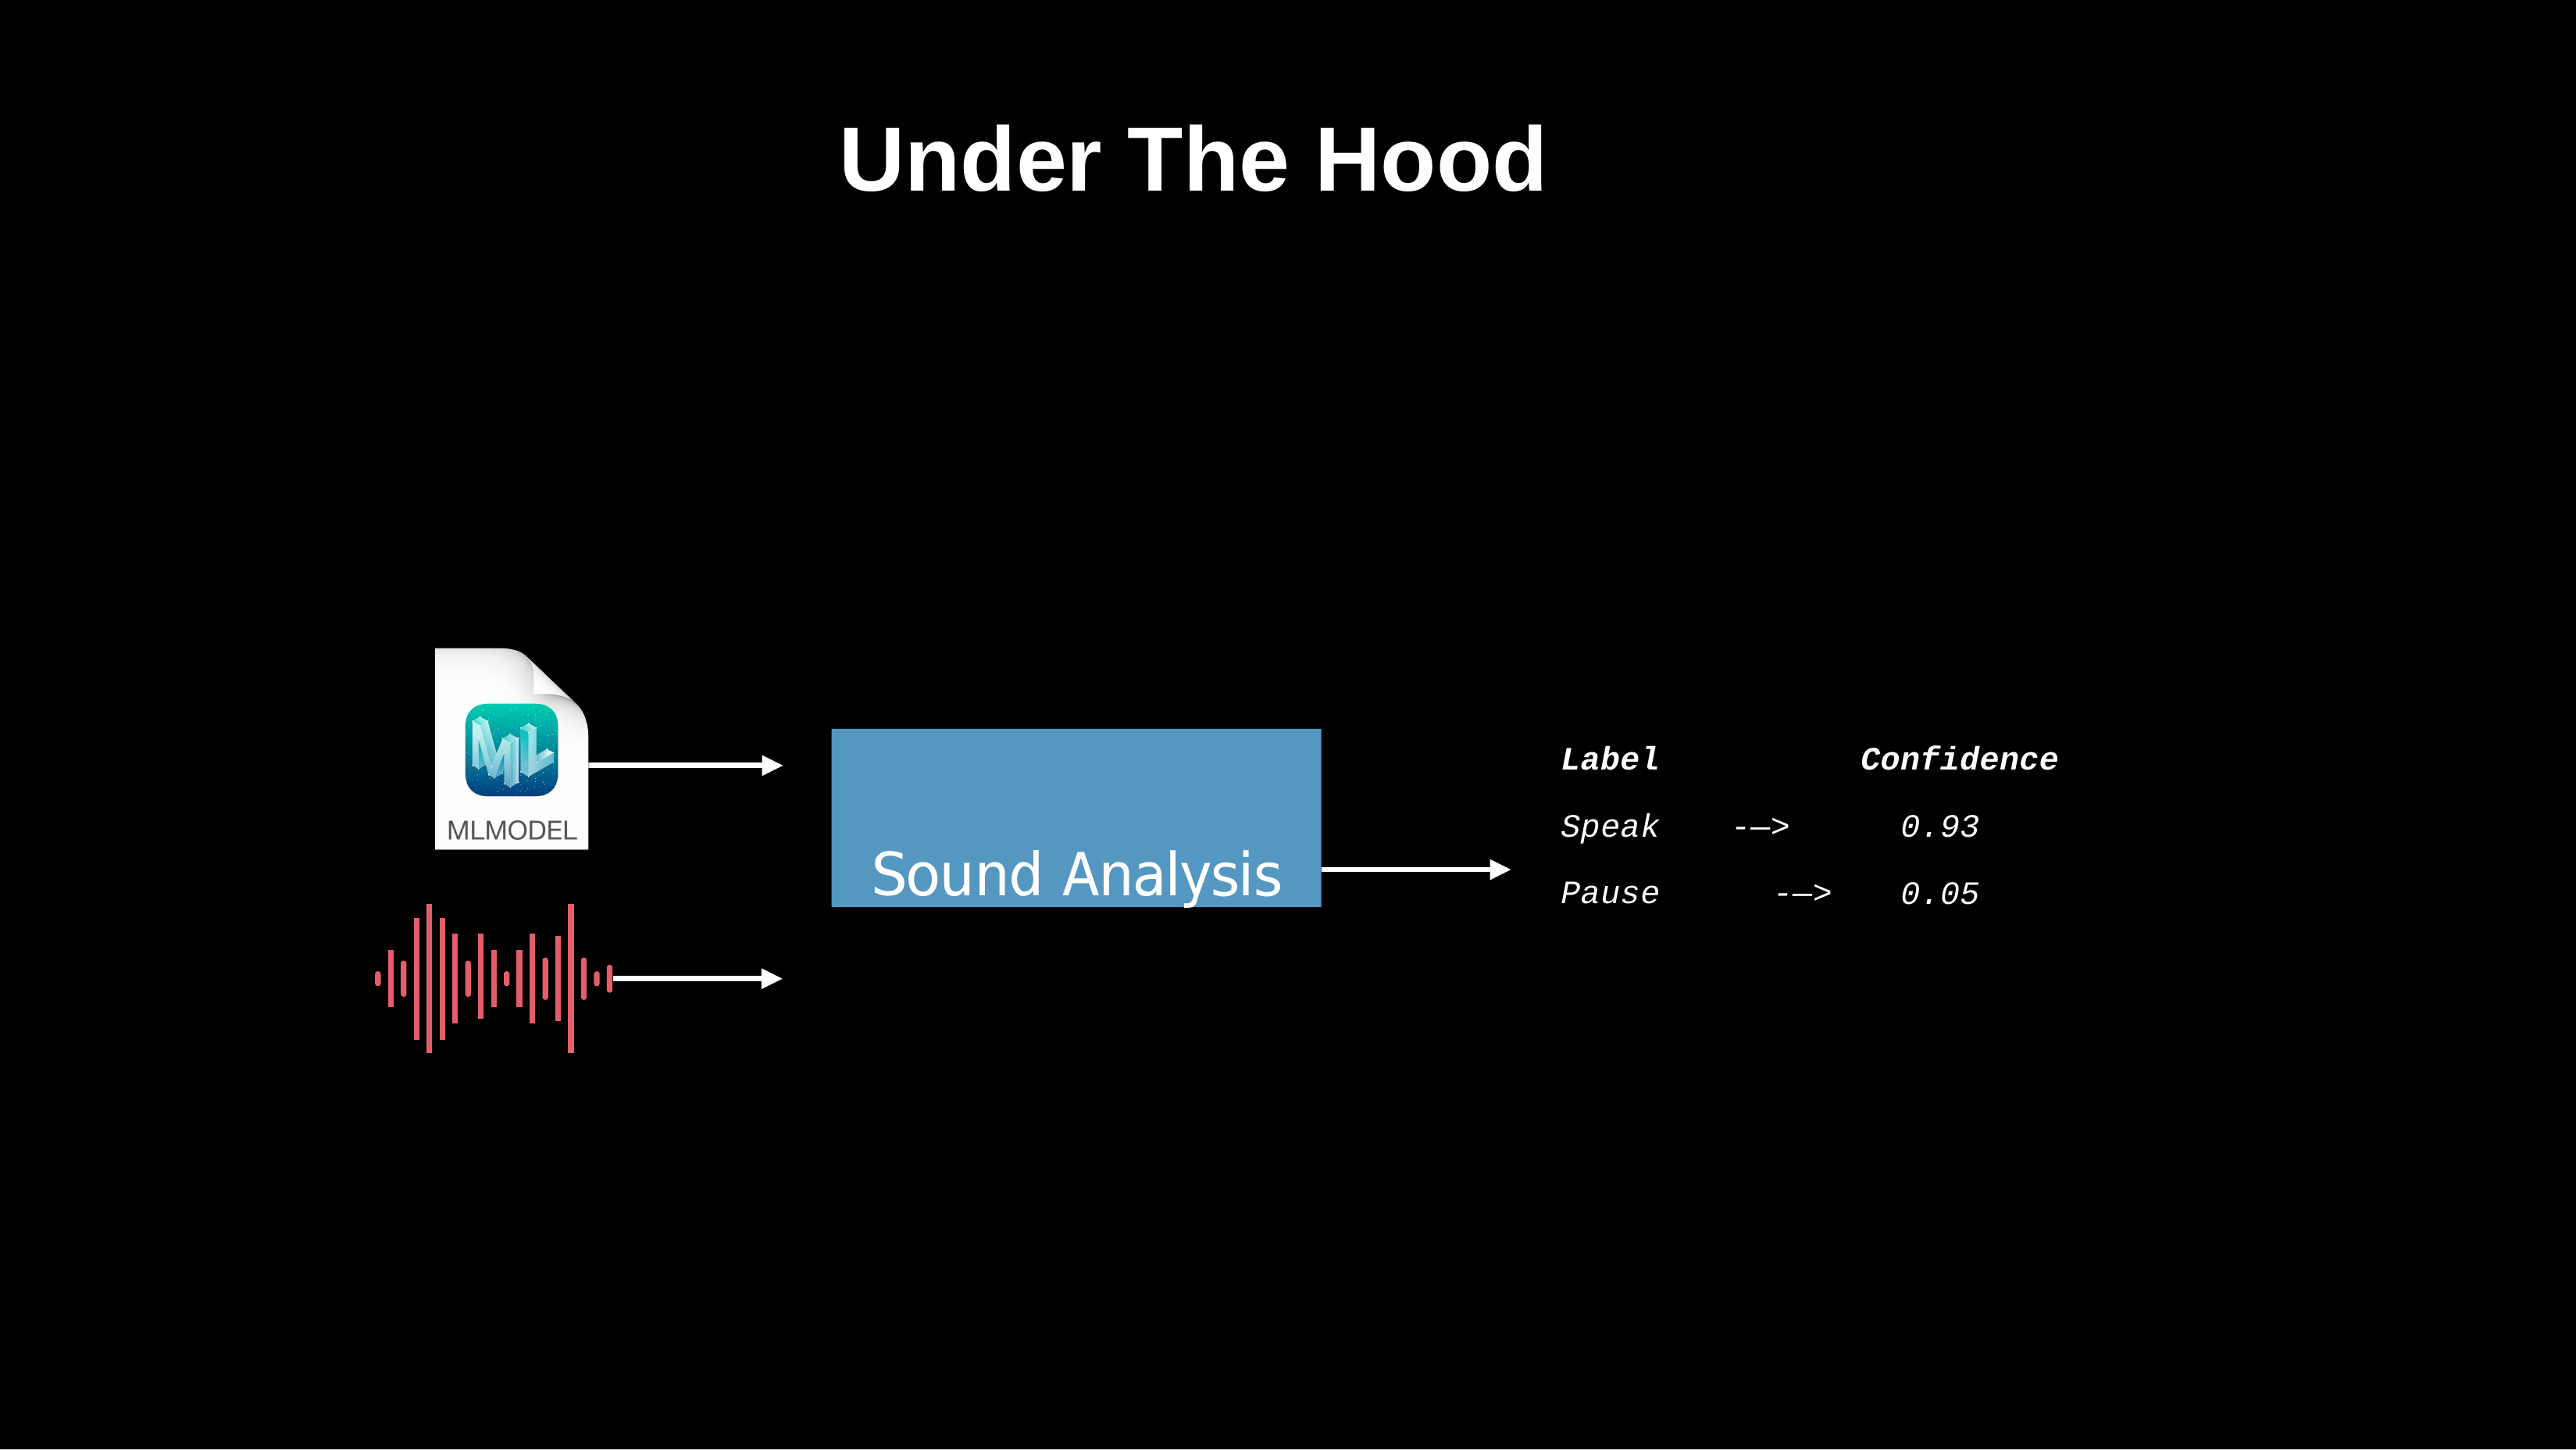

# Under The Hood

Sound Analysis
Label
Speak -—>  Pause      -—>
Confidence
0.93
0.05